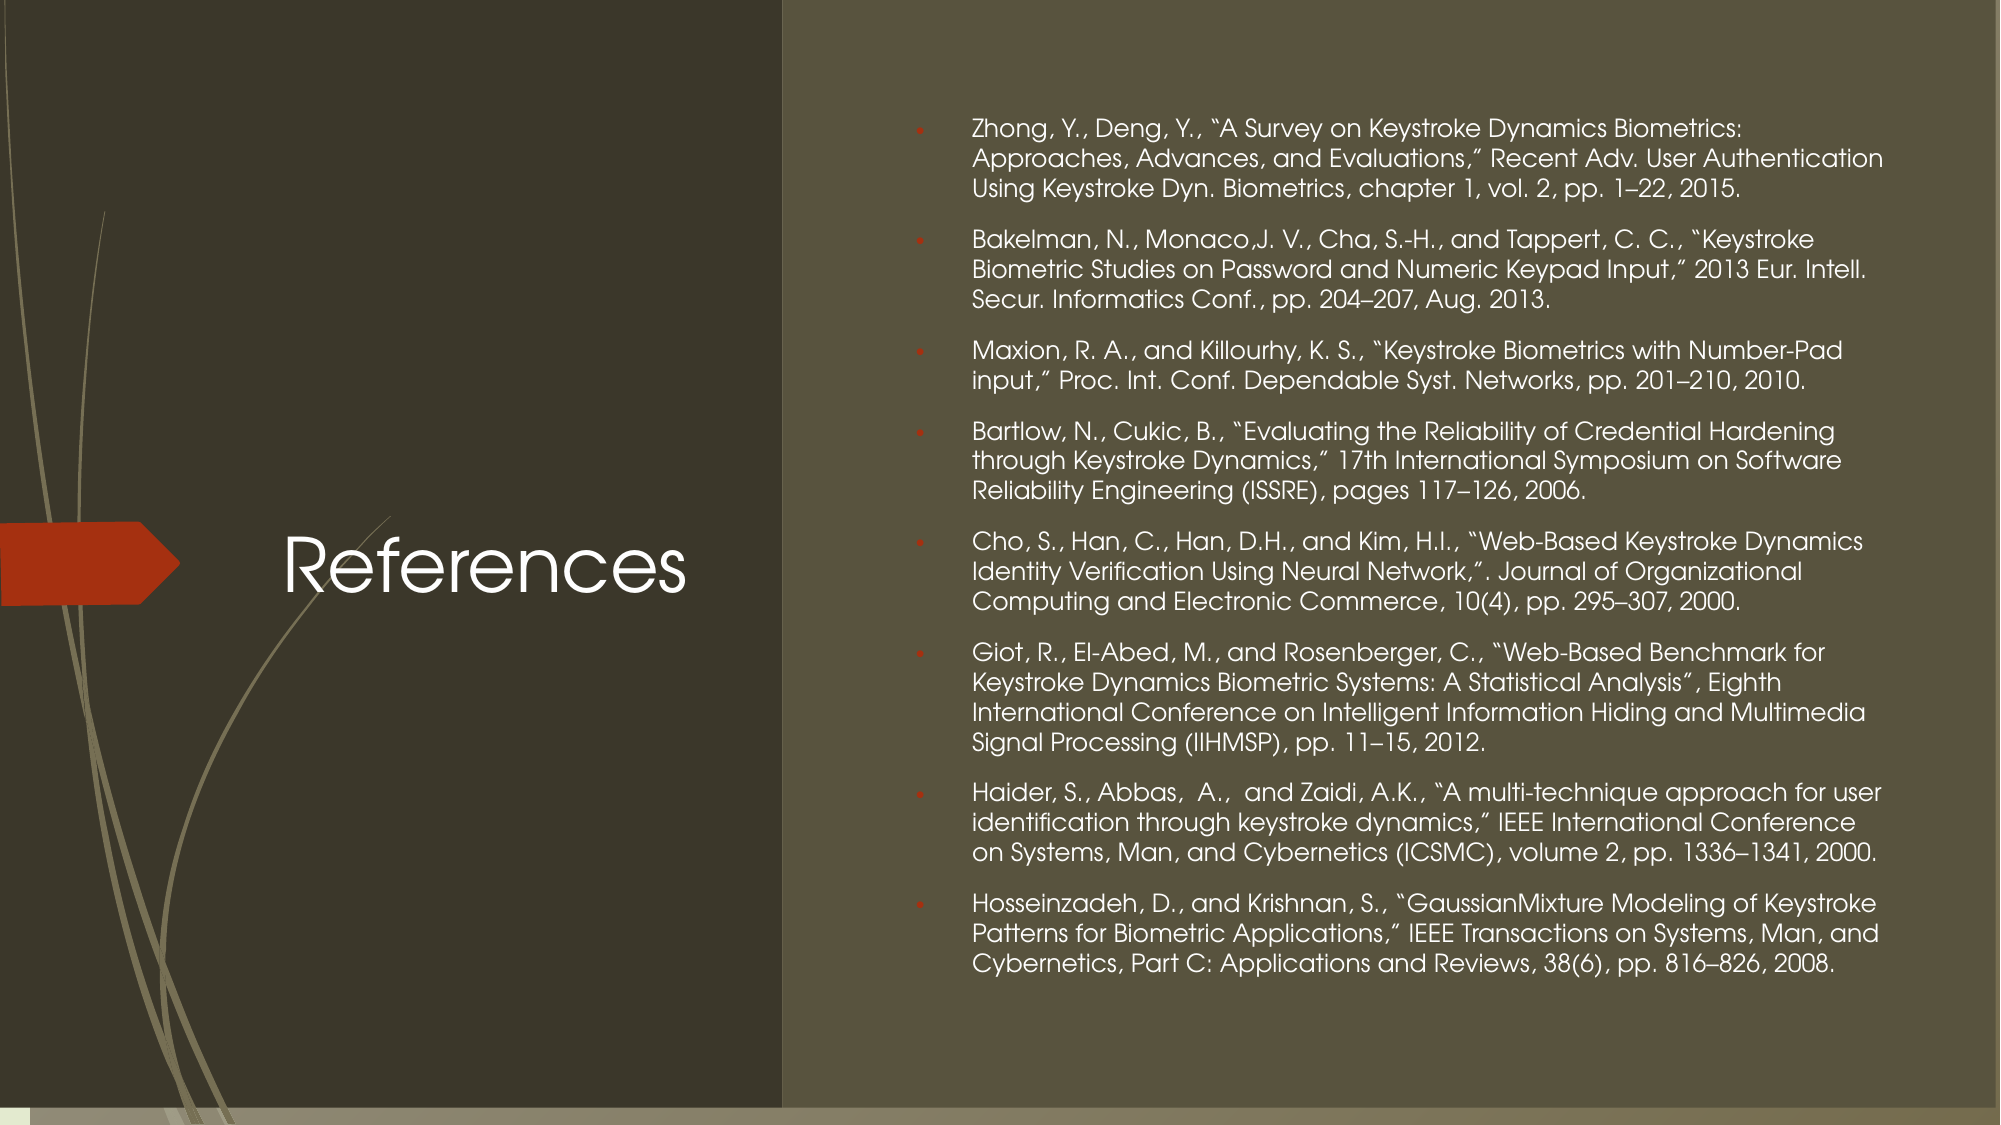

Zhong, Y., Deng, Y., “A Survey on Keystroke Dynamics Biometrics: Approaches, Advances, and Evaluations,” Recent Adv. User Authentication Using Keystroke Dyn. Biometrics, chapter 1, vol. 2, pp. 1–22, 2015.
Bakelman, N., Monaco,J. V., Cha, S.-H., and Tappert, C. C., “Keystroke Biometric Studies on Password and Numeric Keypad Input,” 2013 Eur. Intell. Secur. Informatics Conf., pp. 204–207, Aug. 2013.
Maxion, R. A., and Killourhy, K. S., “Keystroke Biometrics with Number-Pad input,” Proc. Int. Conf. Dependable Syst. Networks, pp. 201–210, 2010.
Bartlow, N., Cukic, B., “Evaluating the Reliability of Credential Hardening through Keystroke Dynamics,” 17th International Symposium on Software Reliability Engineering (ISSRE), pages 117–126, 2006.
Cho, S., Han, C., Han, D.H., and Kim, H.I., “Web-Based Keystroke Dynamics Identity Veriﬁcation Using Neural Network,”. Journal of Organizational Computing and Electronic Commerce, 10(4), pp. 295–307, 2000.
Giot, R., El-Abed, M., and Rosenberger, C., “Web-Based Benchmark for Keystroke Dynamics Biometric Systems: A Statistical Analysis”, Eighth International Conference on Intelligent Information Hiding and Multimedia Signal Processing (IIHMSP), pp. 11–15, 2012.
Haider, S., Abbas,  A.,  and Zaidi, A.K., “A multi-technique approach for user identiﬁcation through keystroke dynamics,” IEEE International Conference on Systems, Man, and Cybernetics (ICSMC), volume 2, pp. 1336–1341, 2000.
Hosseinzadeh, D., and Krishnan, S., “GaussianMixture Modeling of Keystroke Patterns for Biometric Applications,” IEEE Transactions on Systems, Man, and Cybernetics, Part C: Applications and Reviews, 38(6), pp. 816–826, 2008.
# References